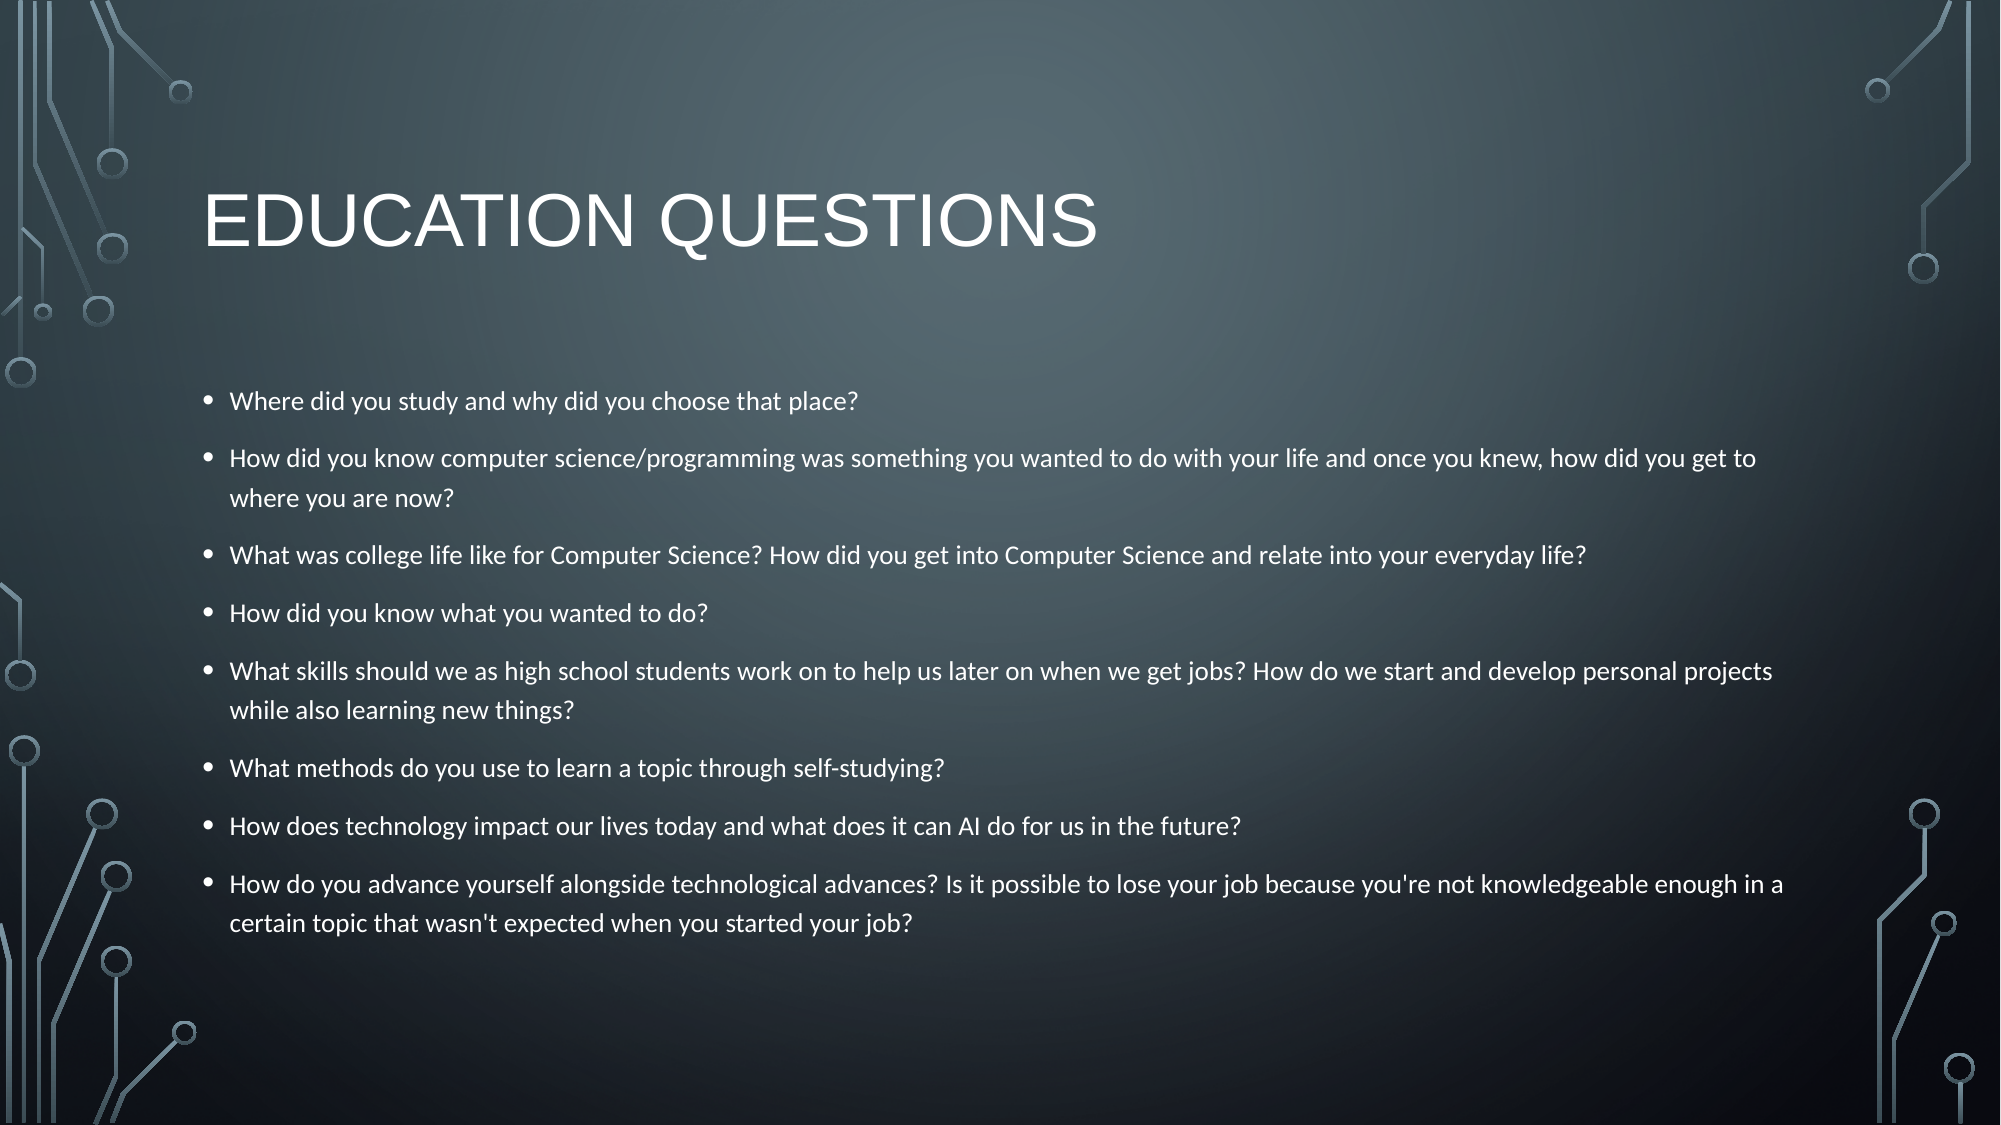

# Education Questions
Where did you study and why did you choose that place?
How did you know computer science/programming was something you wanted to do with your life and once you knew, how did you get to where you are now?
What was college life like for Computer Science? How did you get into Computer Science and relate into your everyday life?
How did you know what you wanted to do?
What skills should we as high school students work on to help us later on when we get jobs? How do we start and develop personal projects while also learning new things?
What methods do you use to learn a topic through self-studying?
How does technology impact our lives today and what does it can AI do for us in the future?
How do you advance yourself alongside technological advances? Is it possible to lose your job because you're not knowledgeable enough in a certain topic that wasn't expected when you started your job?